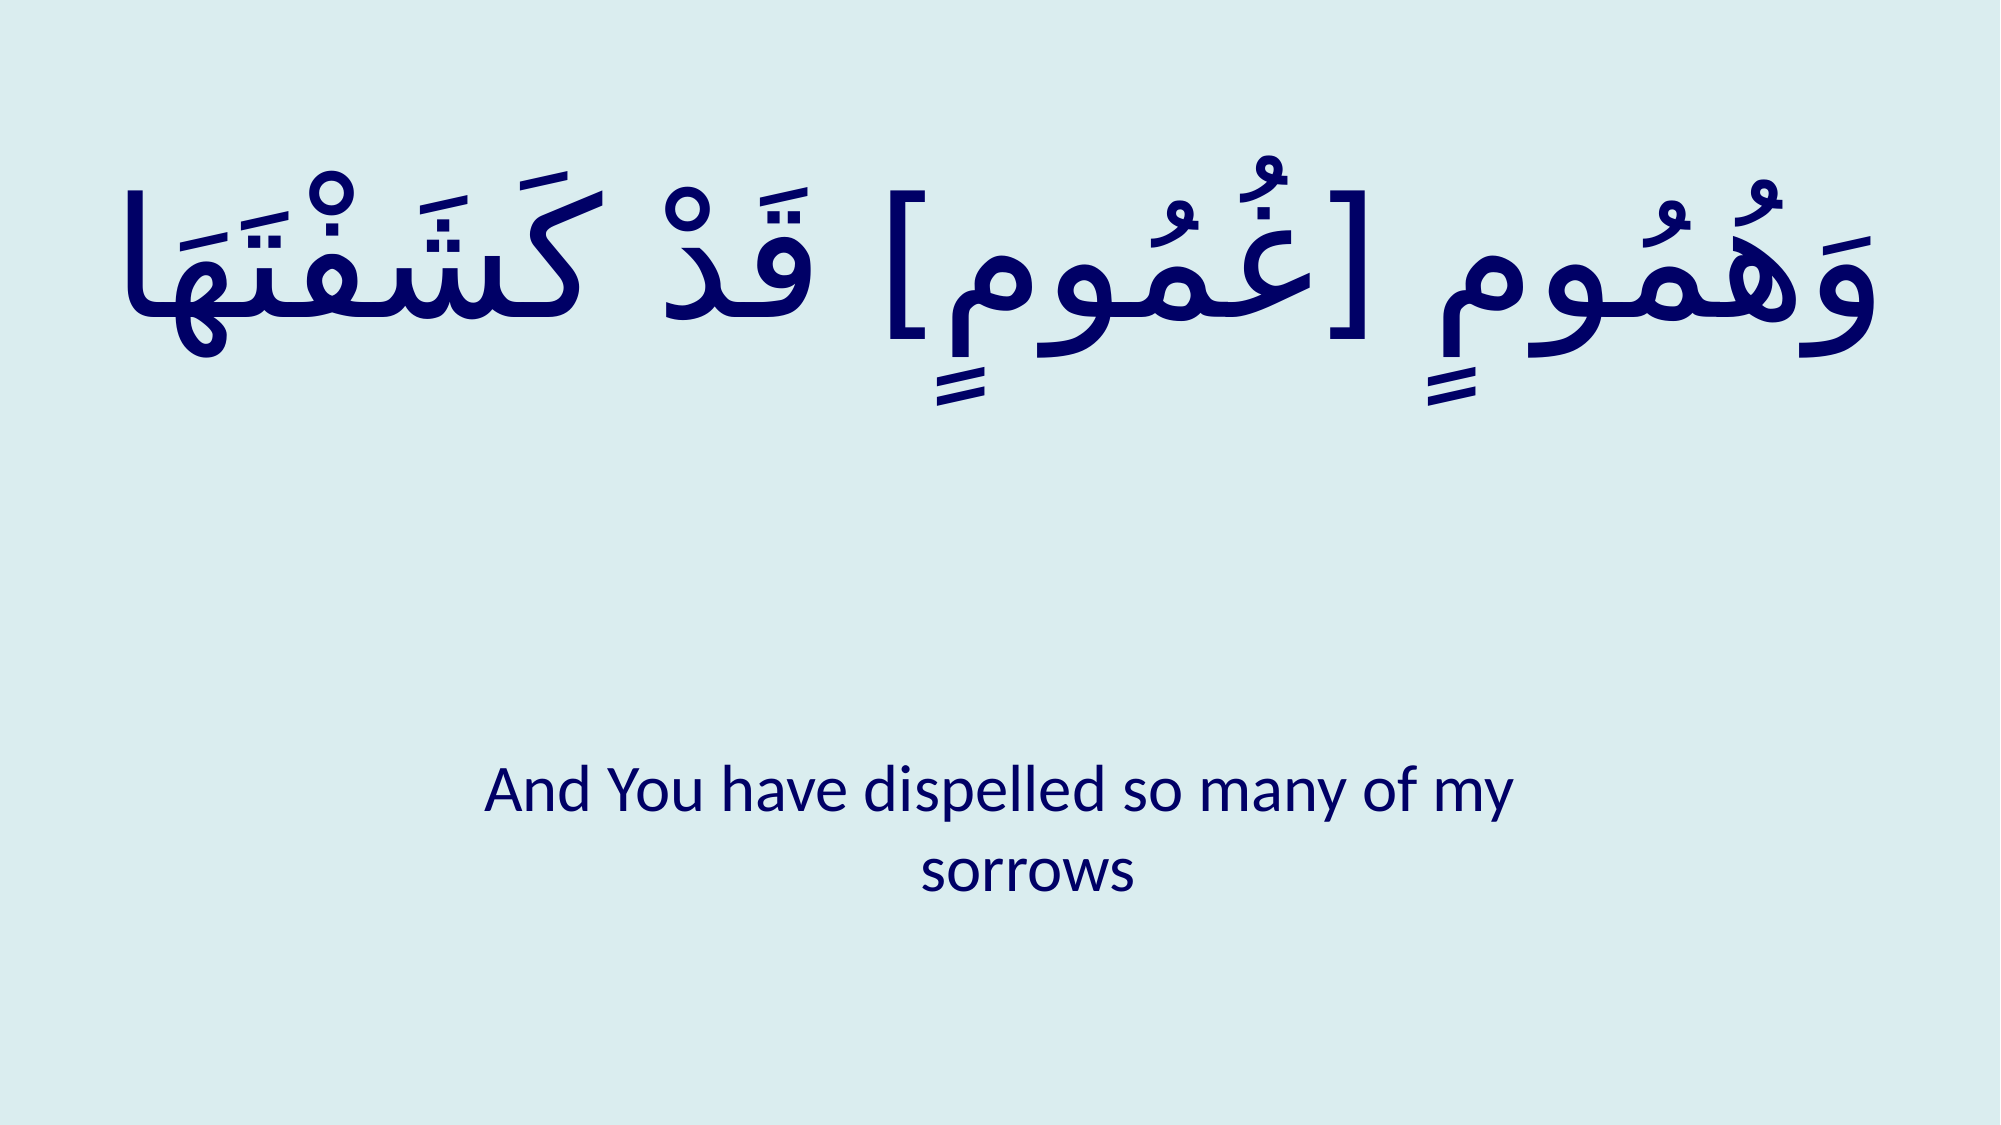

# وَهُمُومٍ [غُمُومٍ‏] قَدْ كَشَفْتَهَا
And You have dispelled so many of my sorrows